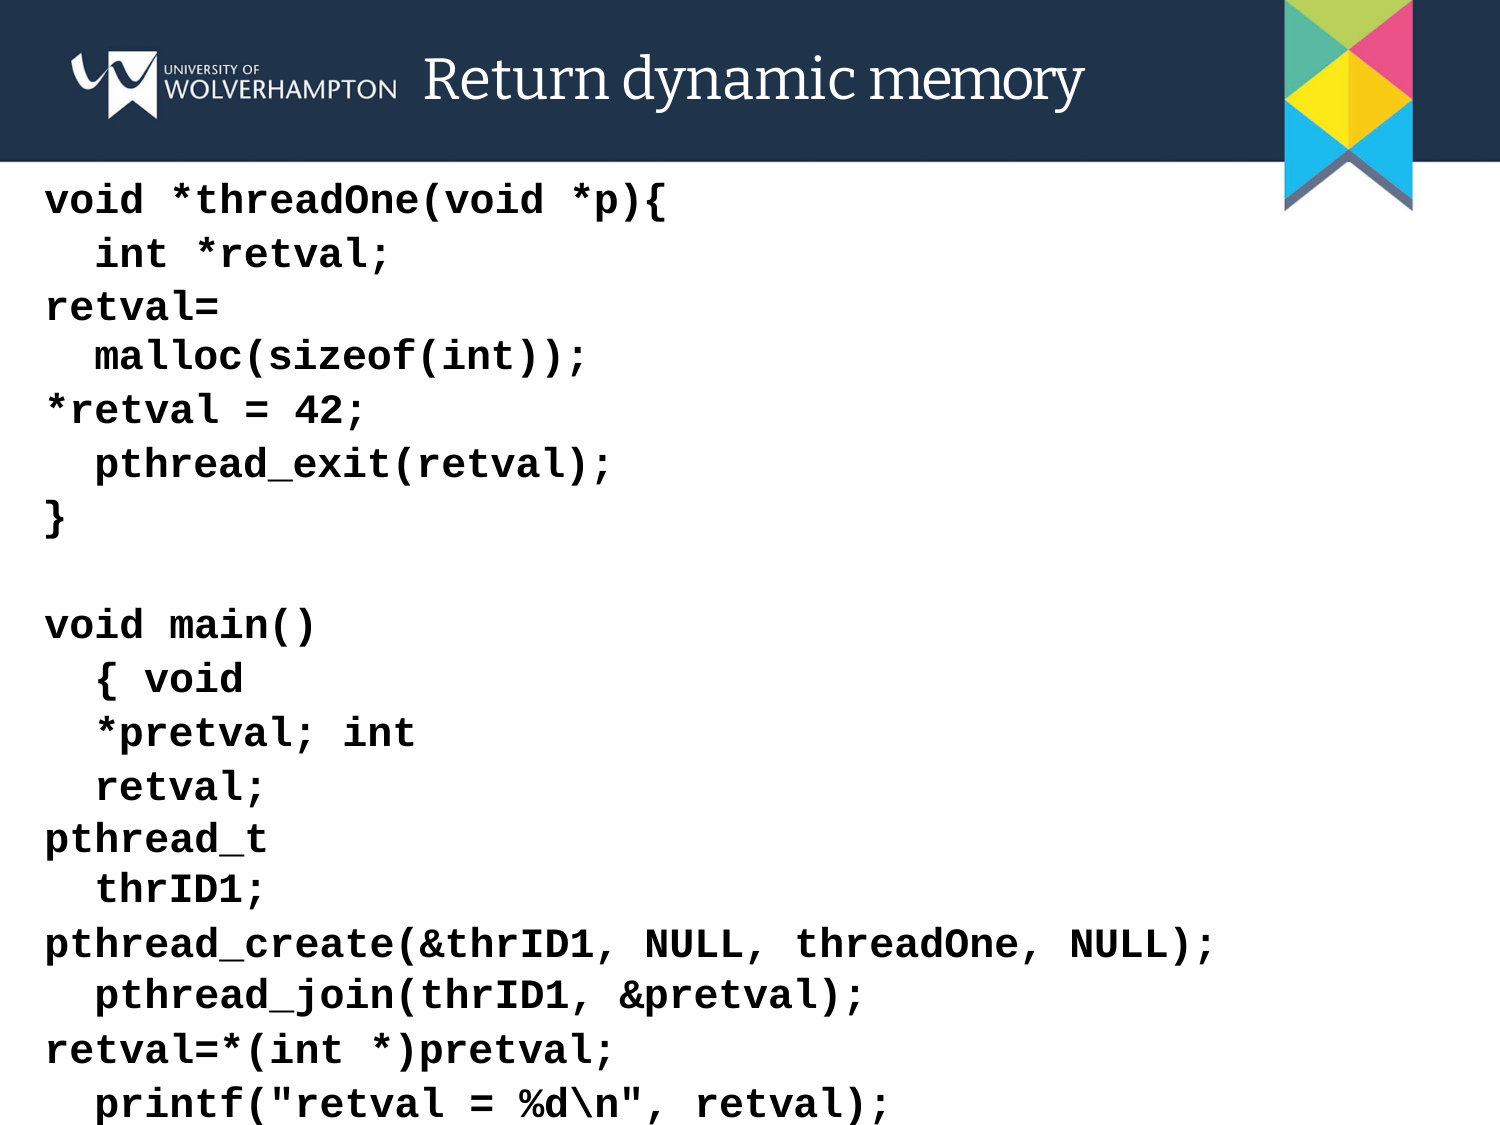

# Return dynamic memory
void *threadOne(void *p){ int *retval;
retval= malloc(sizeof(int));
*retval = 42; pthread_exit(retval);
}

void main(){ void *pretval; int retval;
pthread_t thrID1;
pthread_create(&thrID1, NULL, threadOne, NULL); pthread_join(thrID1, &pretval);
retval=*(int *)pretval; printf("retval = %d\n", retval);
}